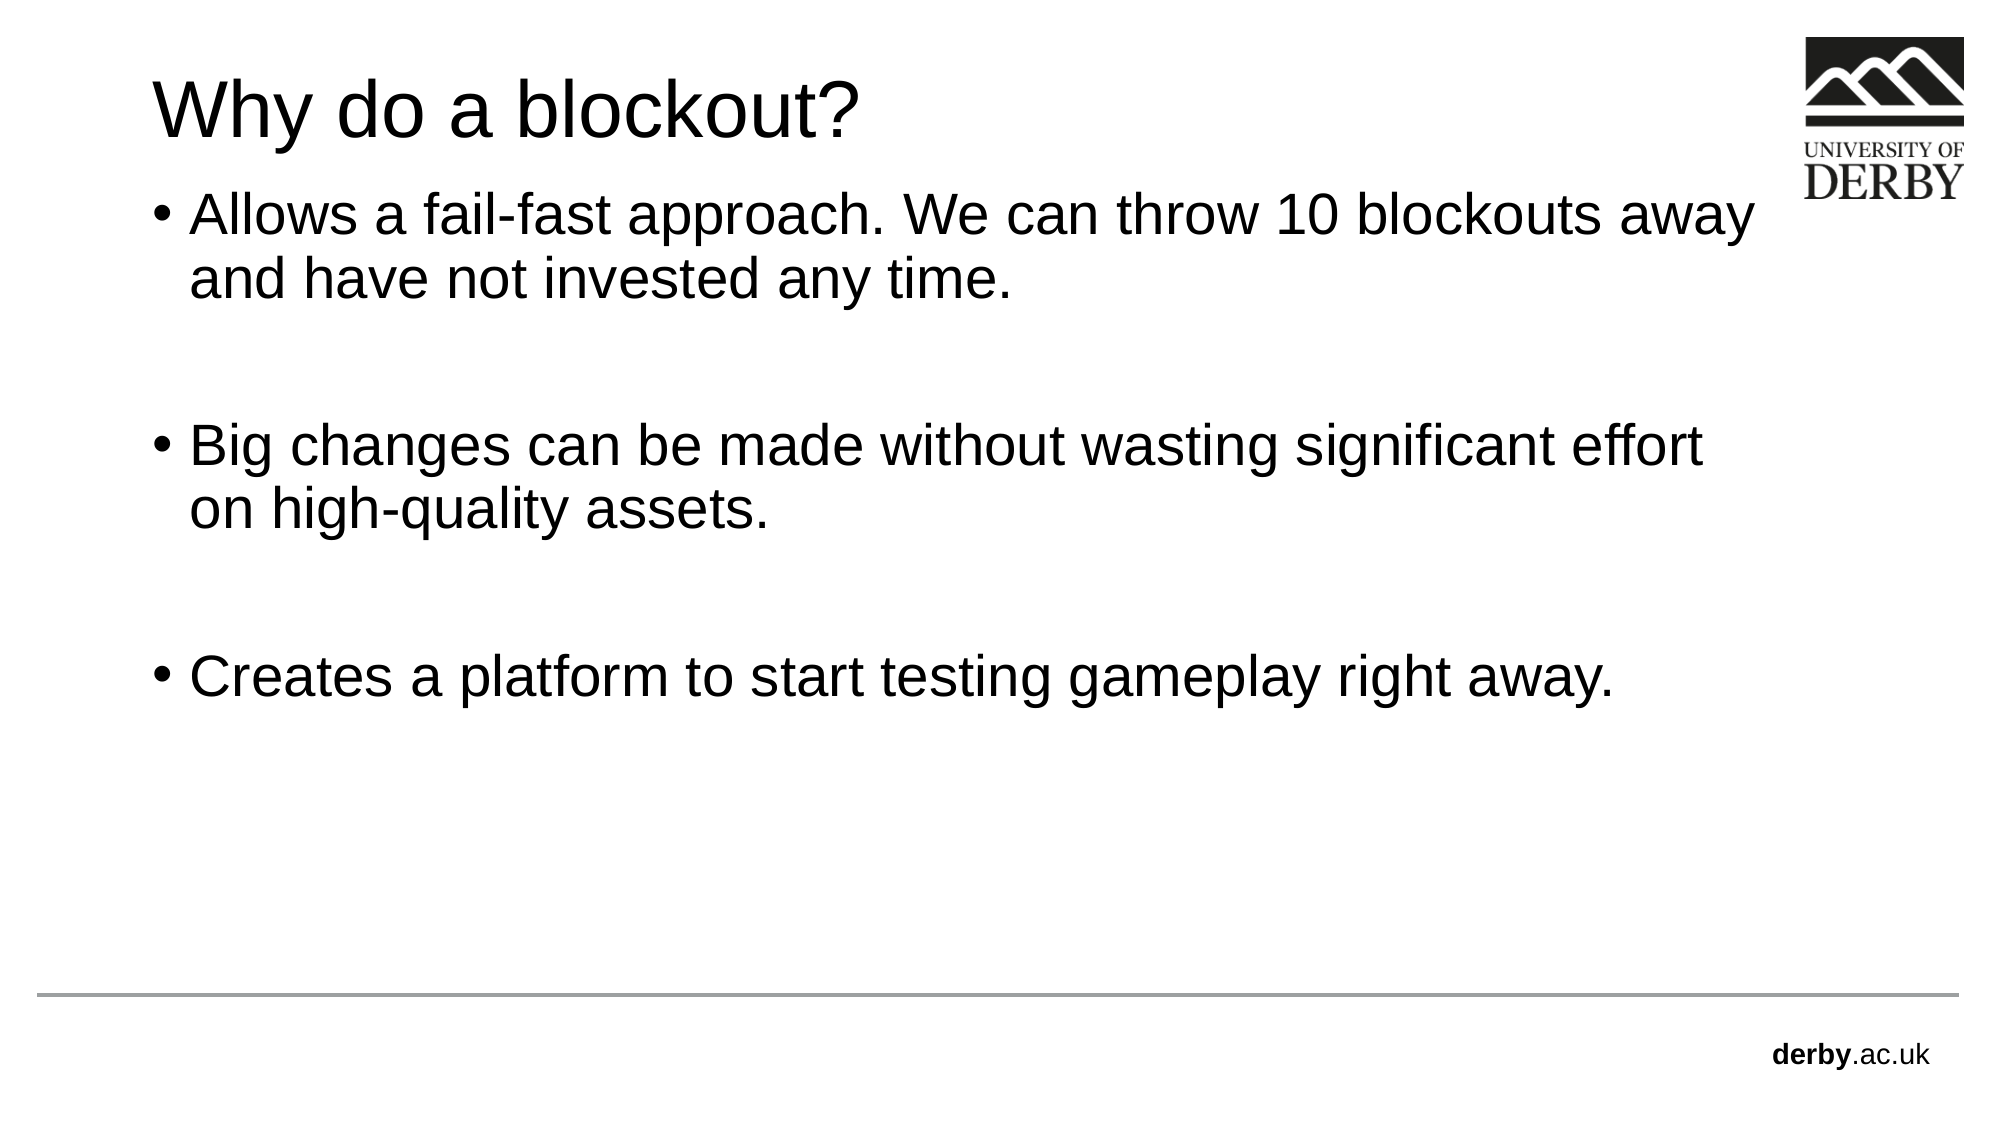

# Why do a blockout?
Allows a fail-fast approach. We can throw 10 blockouts away and have not invested any time.

Big changes can be made without wasting significant effort on high-quality assets.

Creates a platform to start testing gameplay right away.